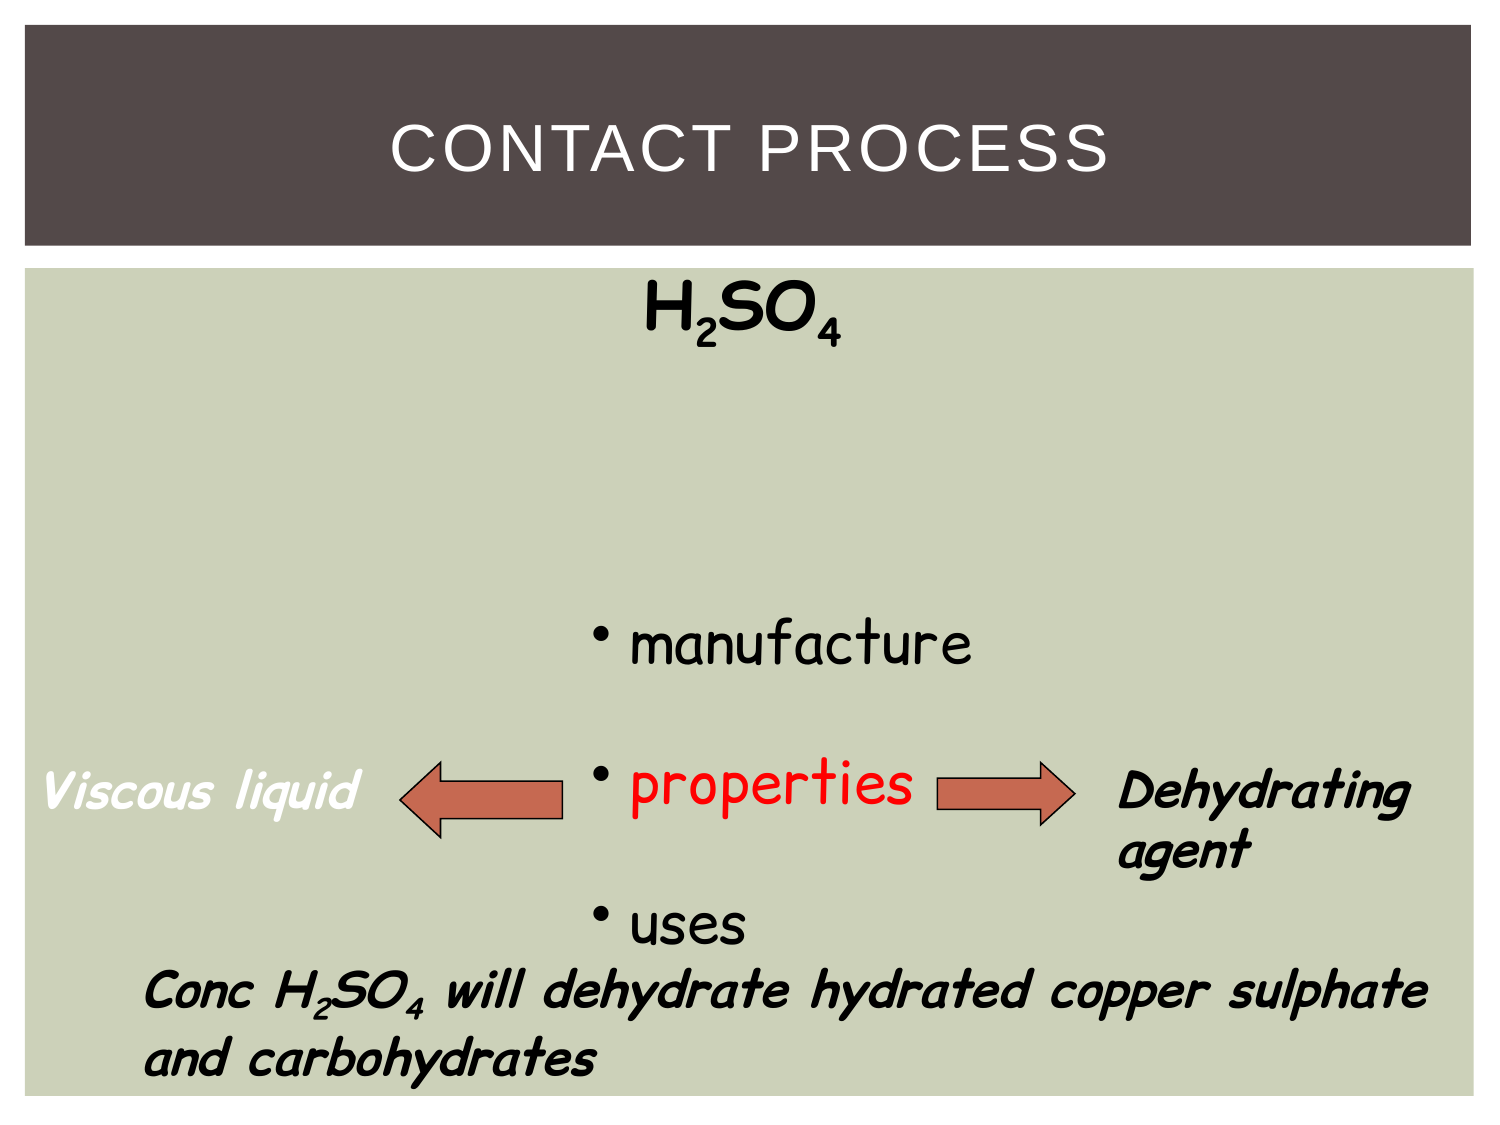

# Contact process
H2SO4
 manufacture

 properties

 uses
Dehydrating
agent
Viscous liquid

Conc H2SO4 will dehydrate hydrated copper sulphate
and carbohydrates